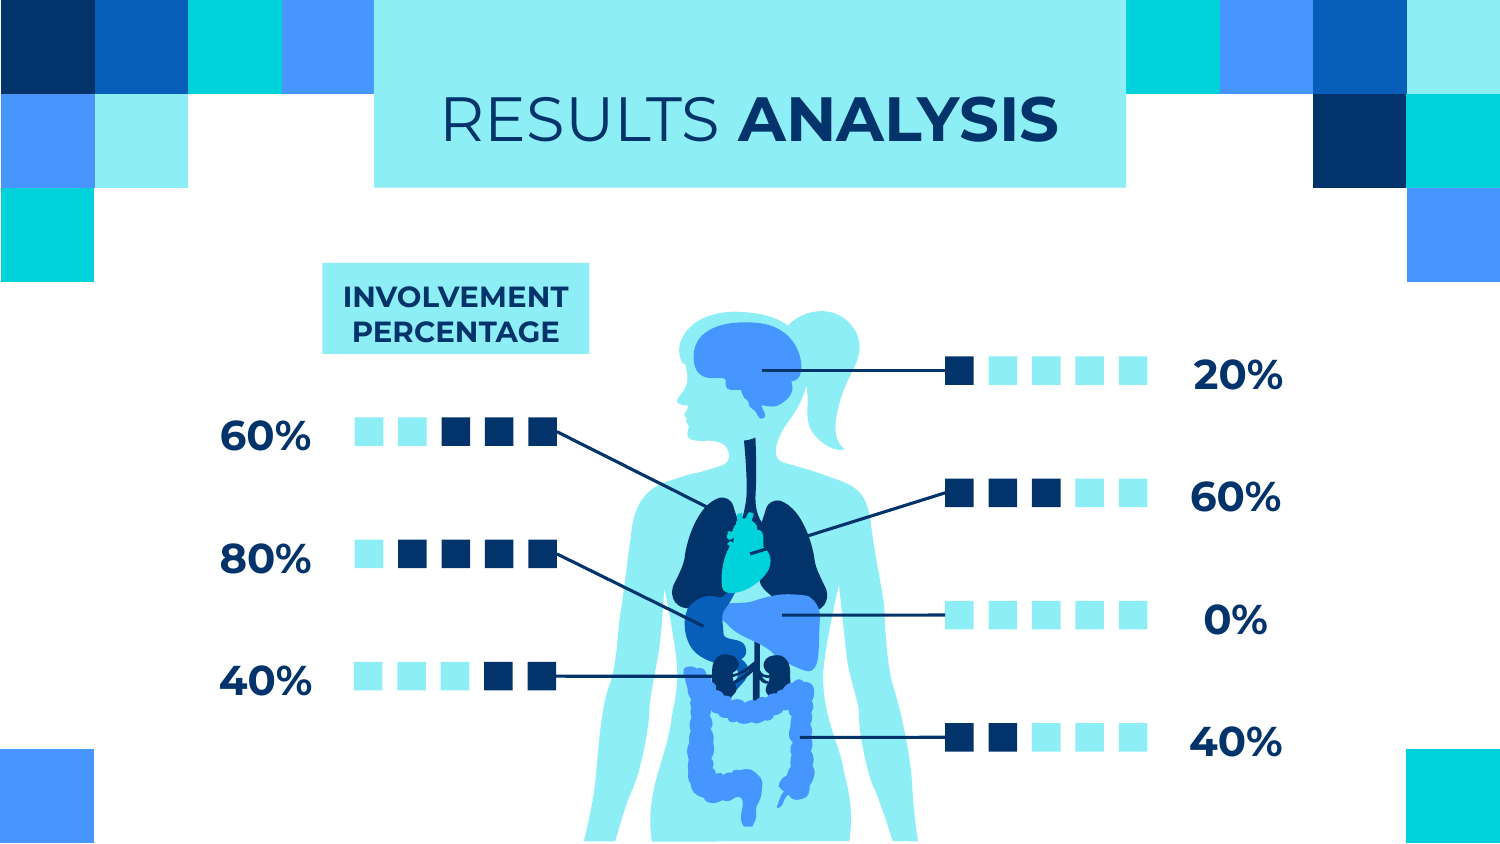

# RESULTS ANALYSIS
INVOLVEMENT PERCENTAGE

20%

60%

60%

80%

0%

40%

40%